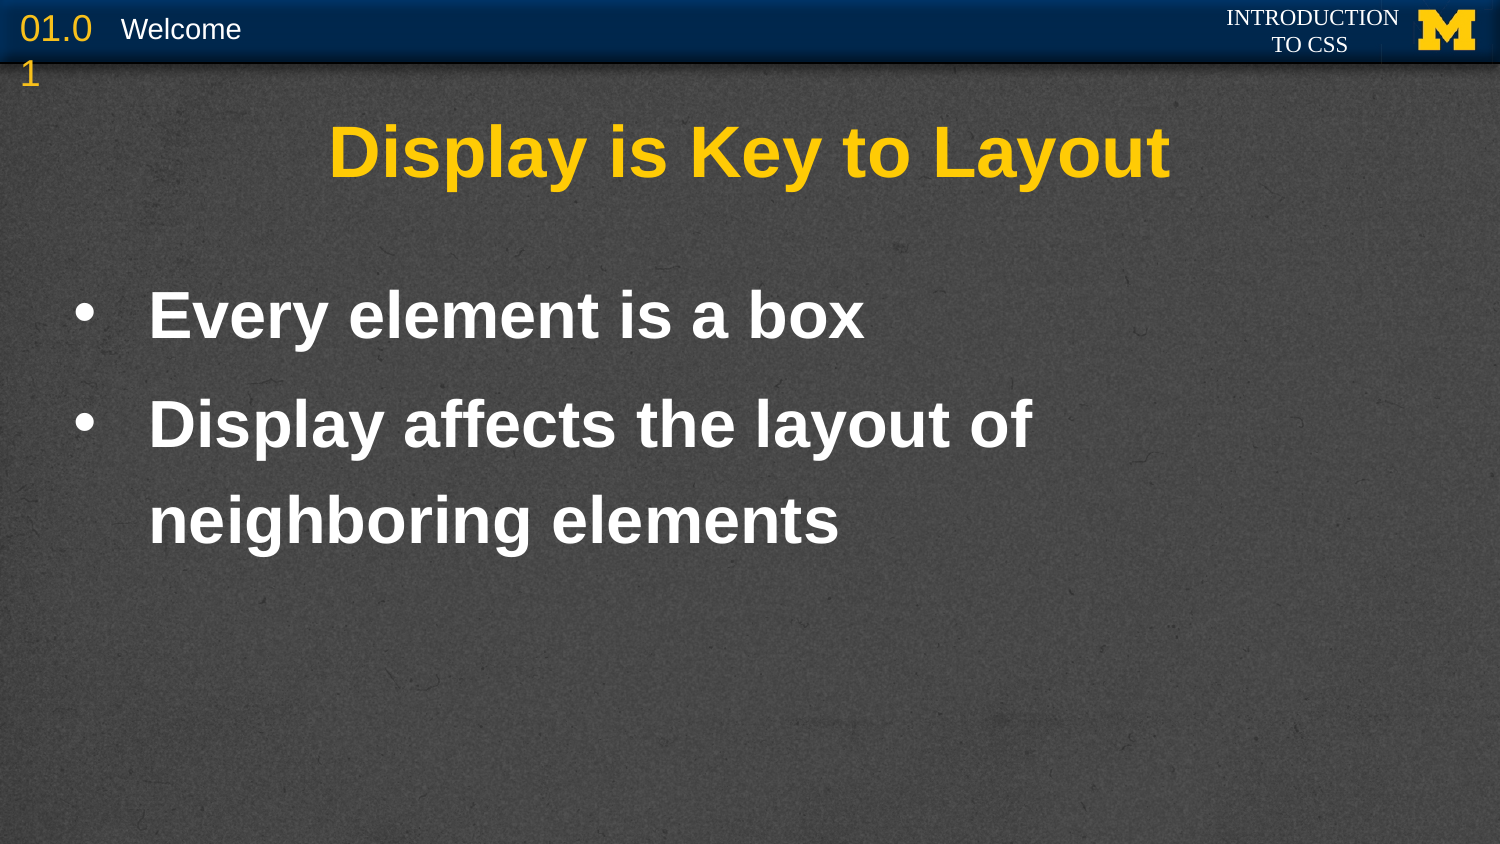

# Display is Key to Layout
Every element is a box
Display affects the layout of neighboring elements